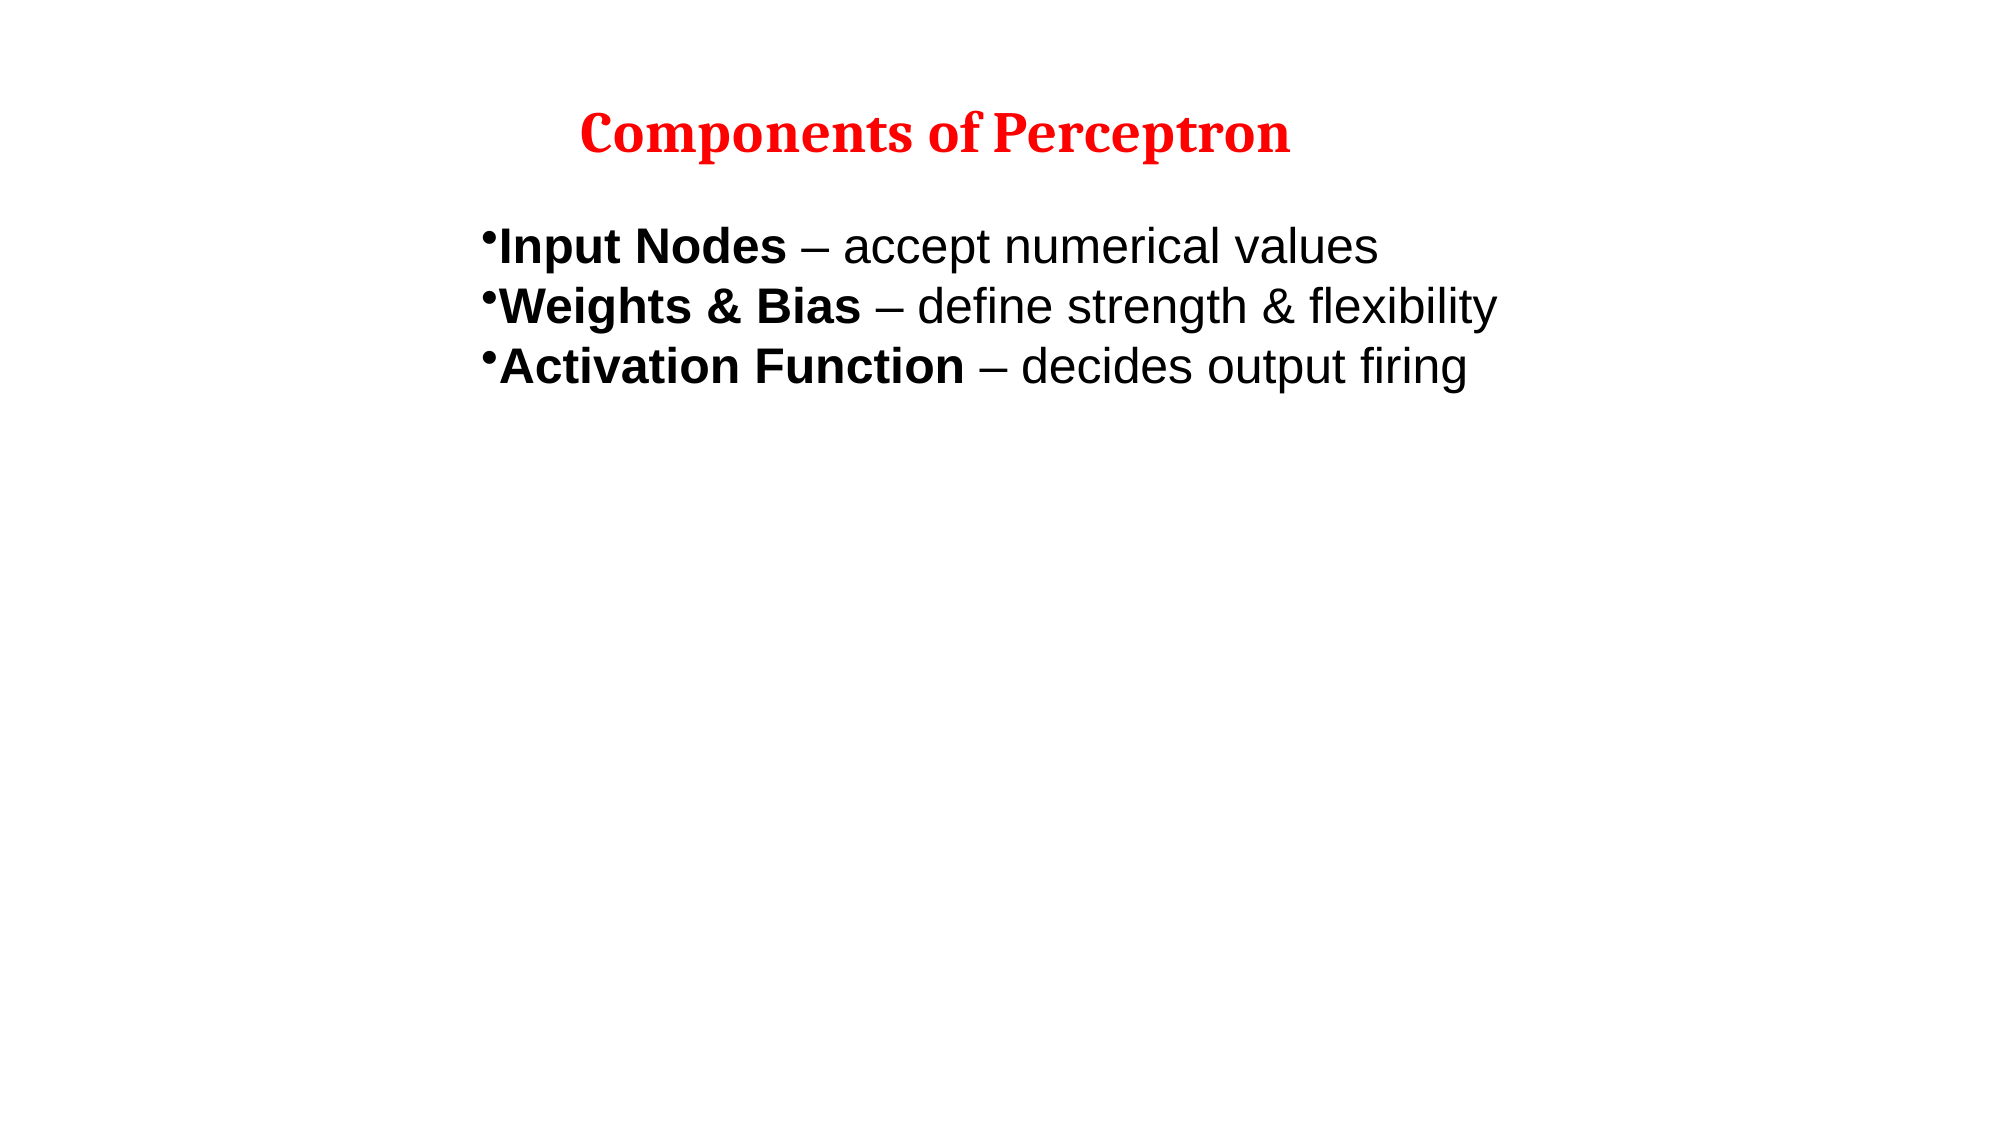

# Components of Perceptron
Input Nodes – accept numerical values
Weights & Bias – define strength & flexibility
Activation Function – decides output firing